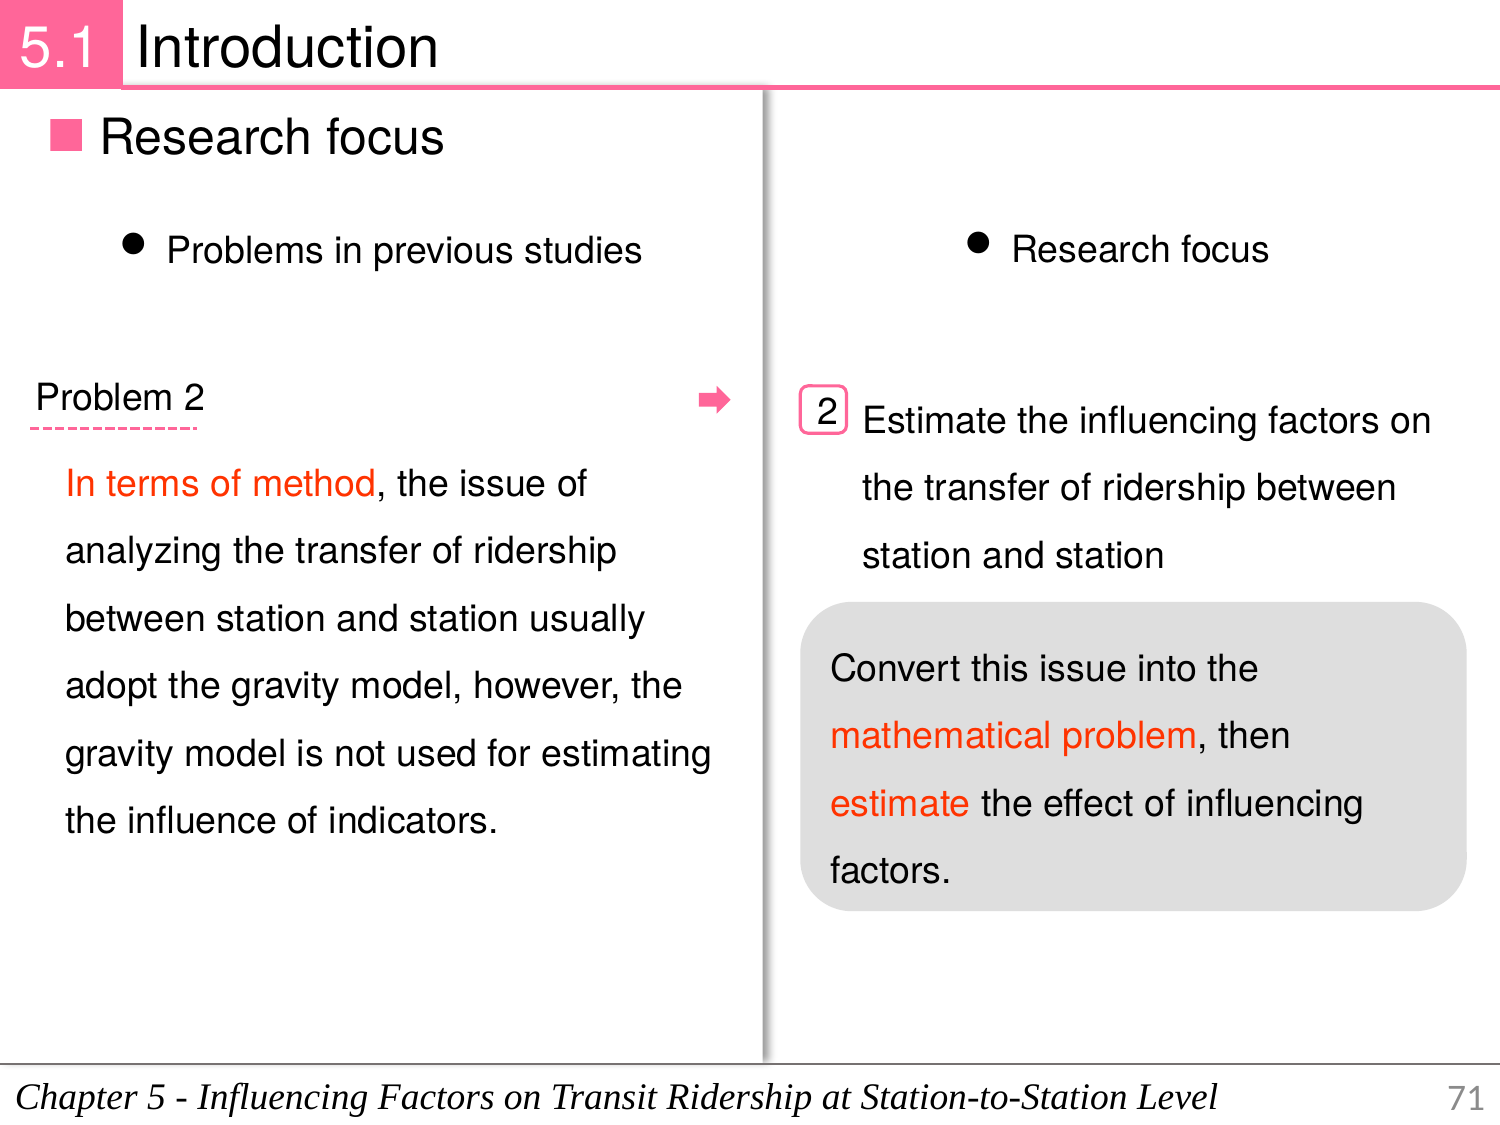

5.1
Introduction

Research focus

Research focus
Problems in previous studies
Problem 2
Estimate the influencing factors on the transfer of ridership between station and station
2
Convert this issue into the mathematical problem, then estimate the effect of influencing factors.

In terms of method, the issue of analyzing the transfer of ridership between station and station usually adopt the gravity model, however, the gravity model is not used for estimating the influence of indicators.
Chapter 5 - Influencing Factors on Transit Ridership at Station-to-Station Level
71